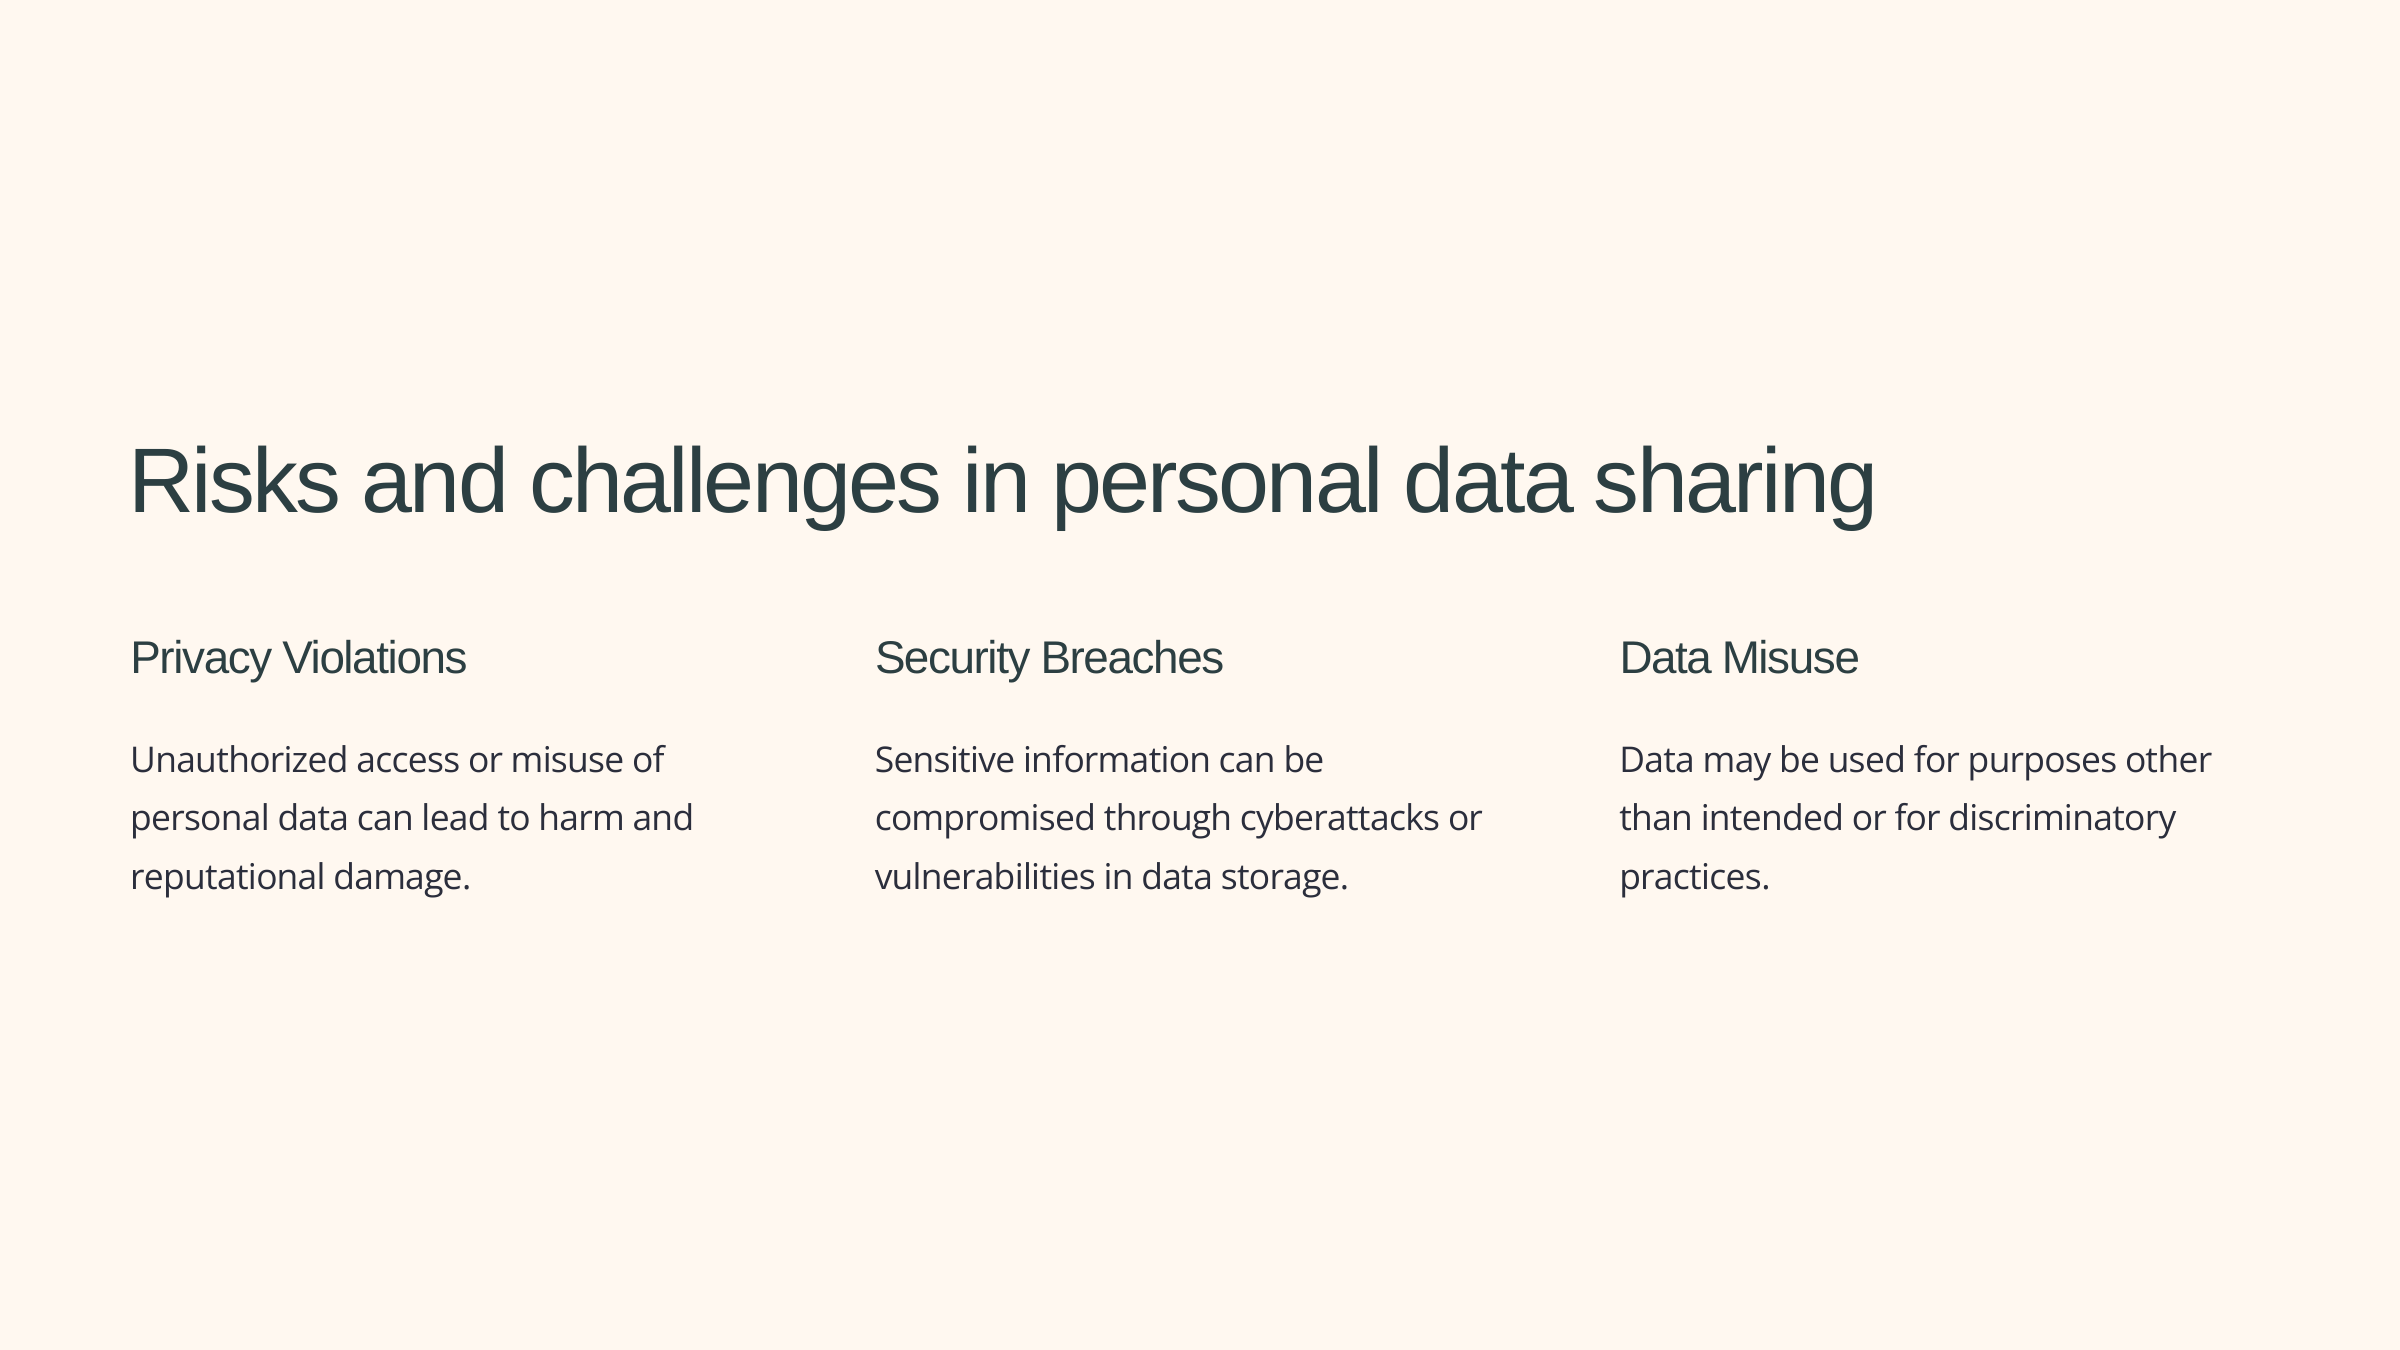

Risks and challenges in personal data sharing
Privacy Violations
Security Breaches
Data Misuse
Unauthorized access or misuse of personal data can lead to harm and reputational damage.
Sensitive information can be compromised through cyberattacks or vulnerabilities in data storage.
Data may be used for purposes other than intended or for discriminatory practices.